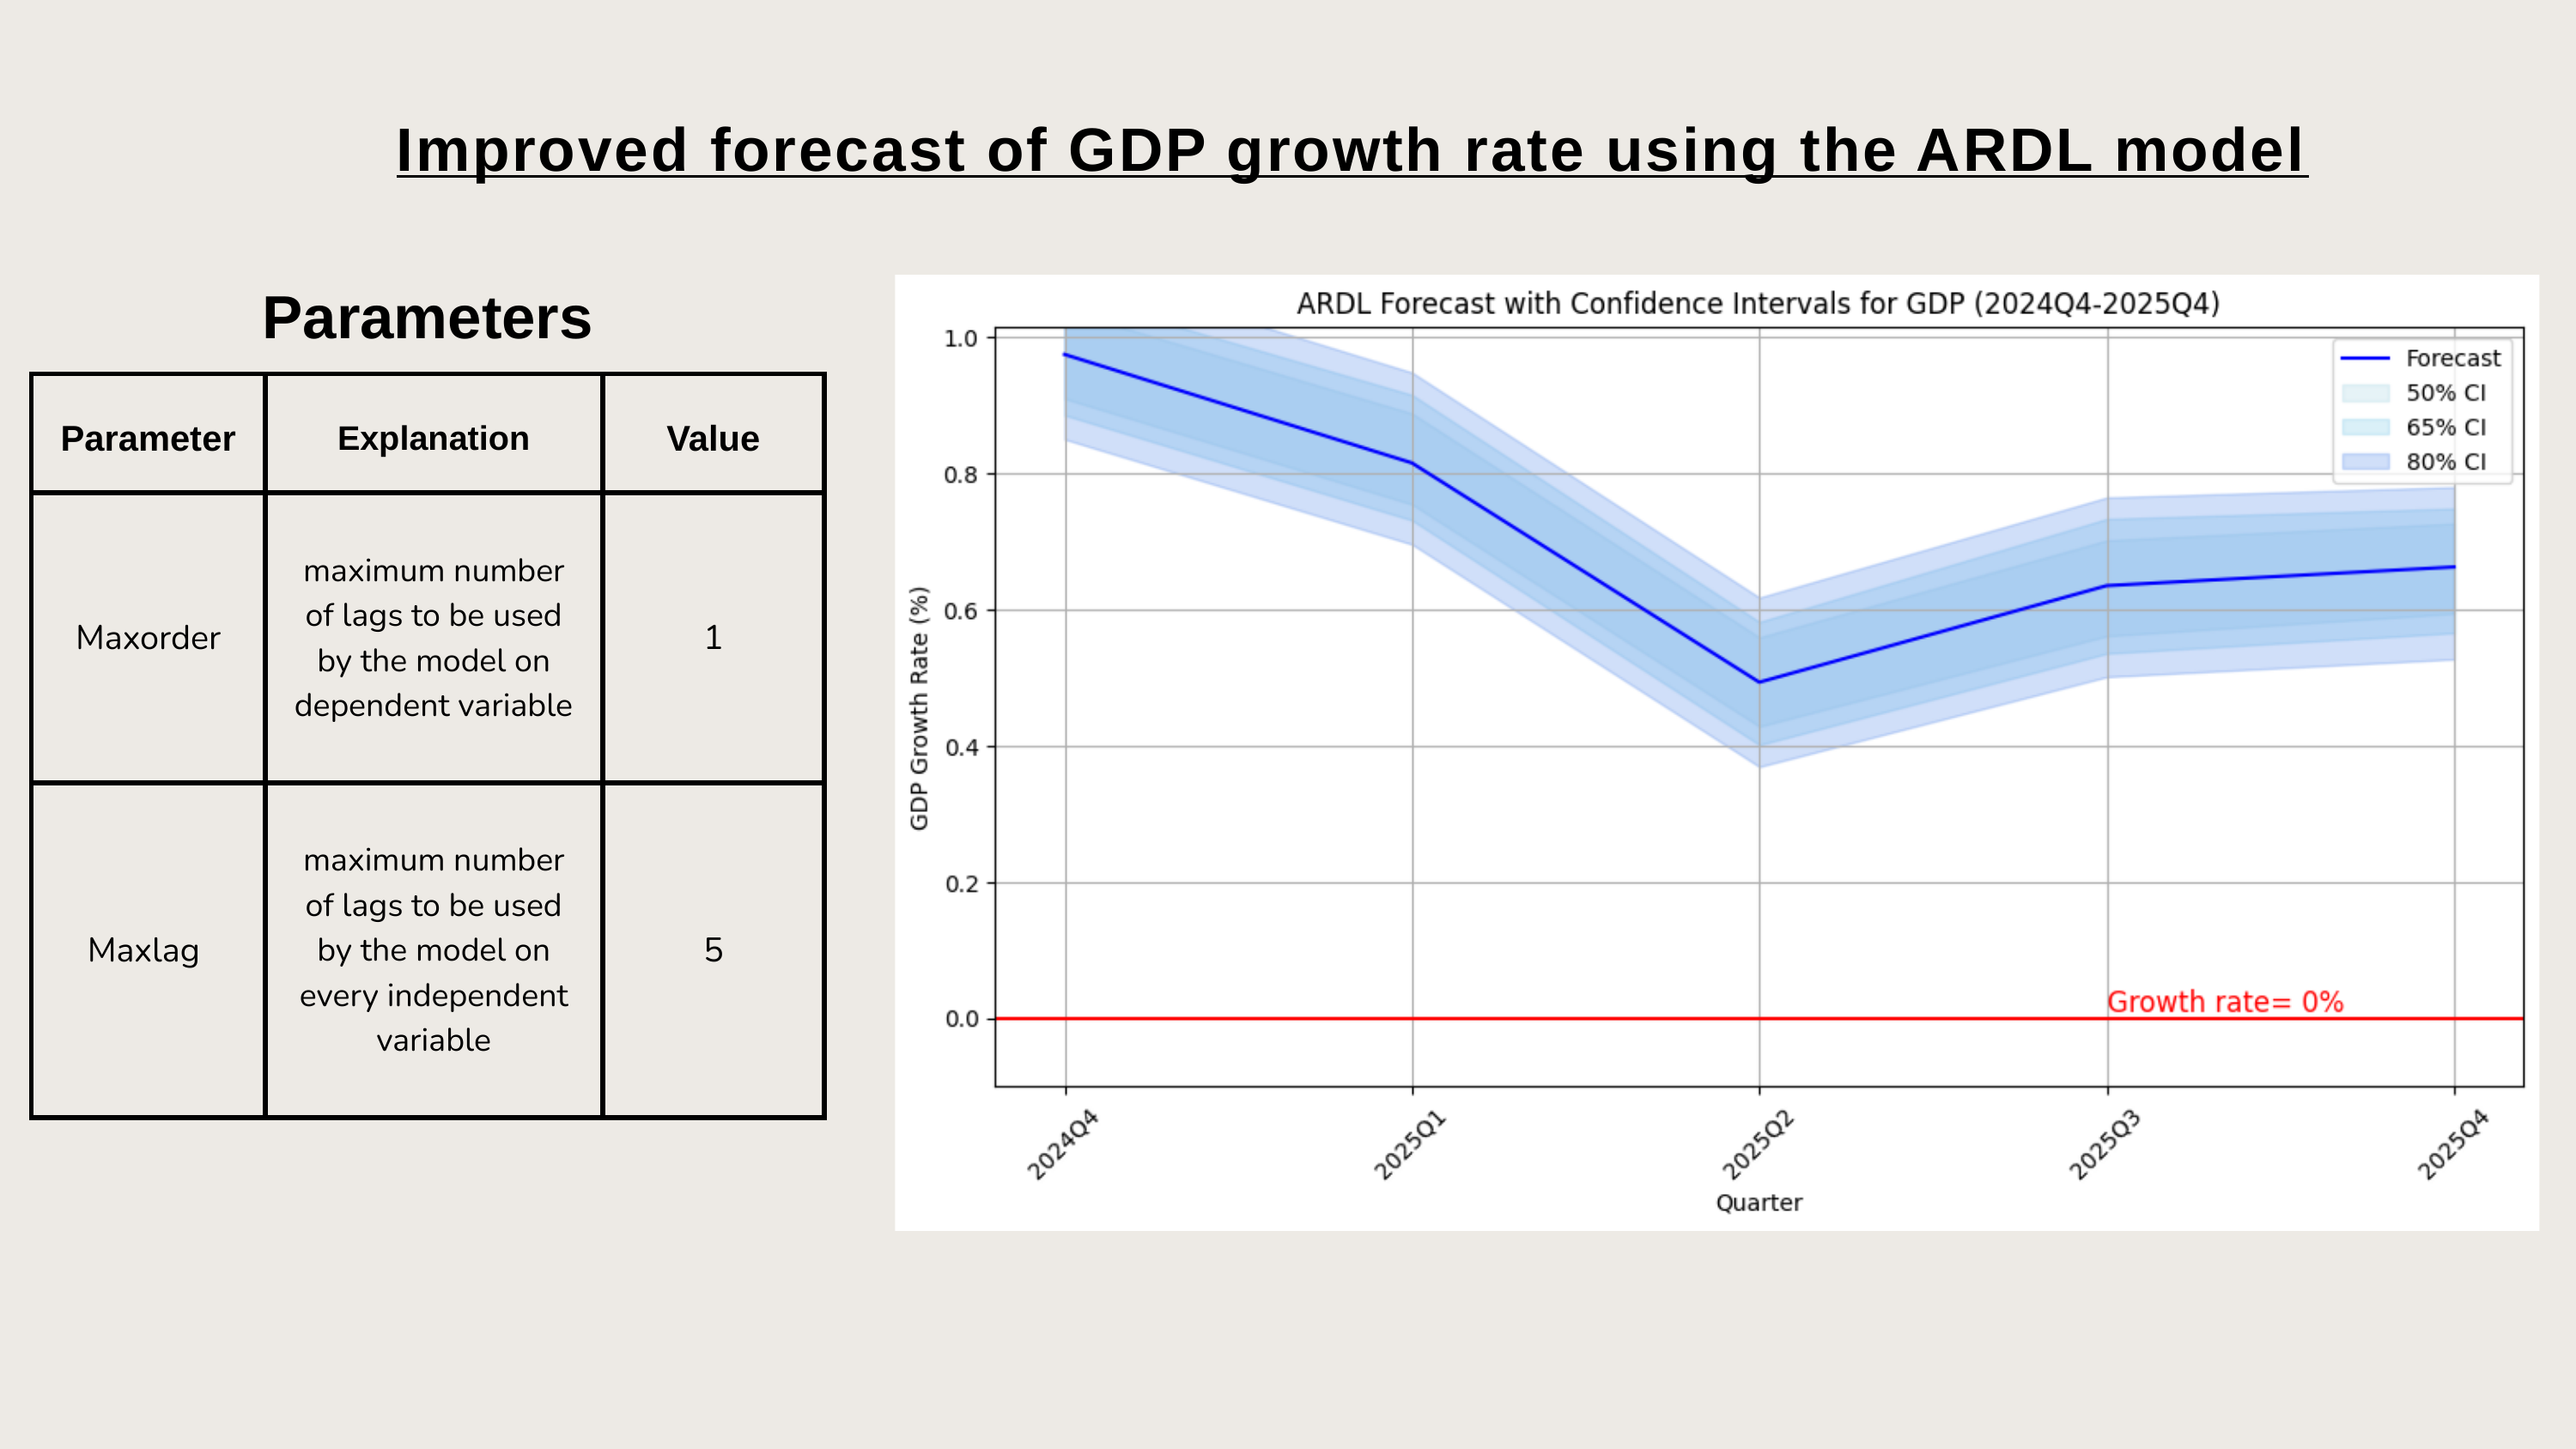

Improved forecast of GDP growth rate using the ARDL model
Parameters

| Parameter | Explanation | Value |
| --- | --- | --- |
| Maxorder | maximum number of lags to be used by the model on dependent variable | 1 |
| Maxlag | maximum number of lags to be used by the model on every independent variable | 5 |